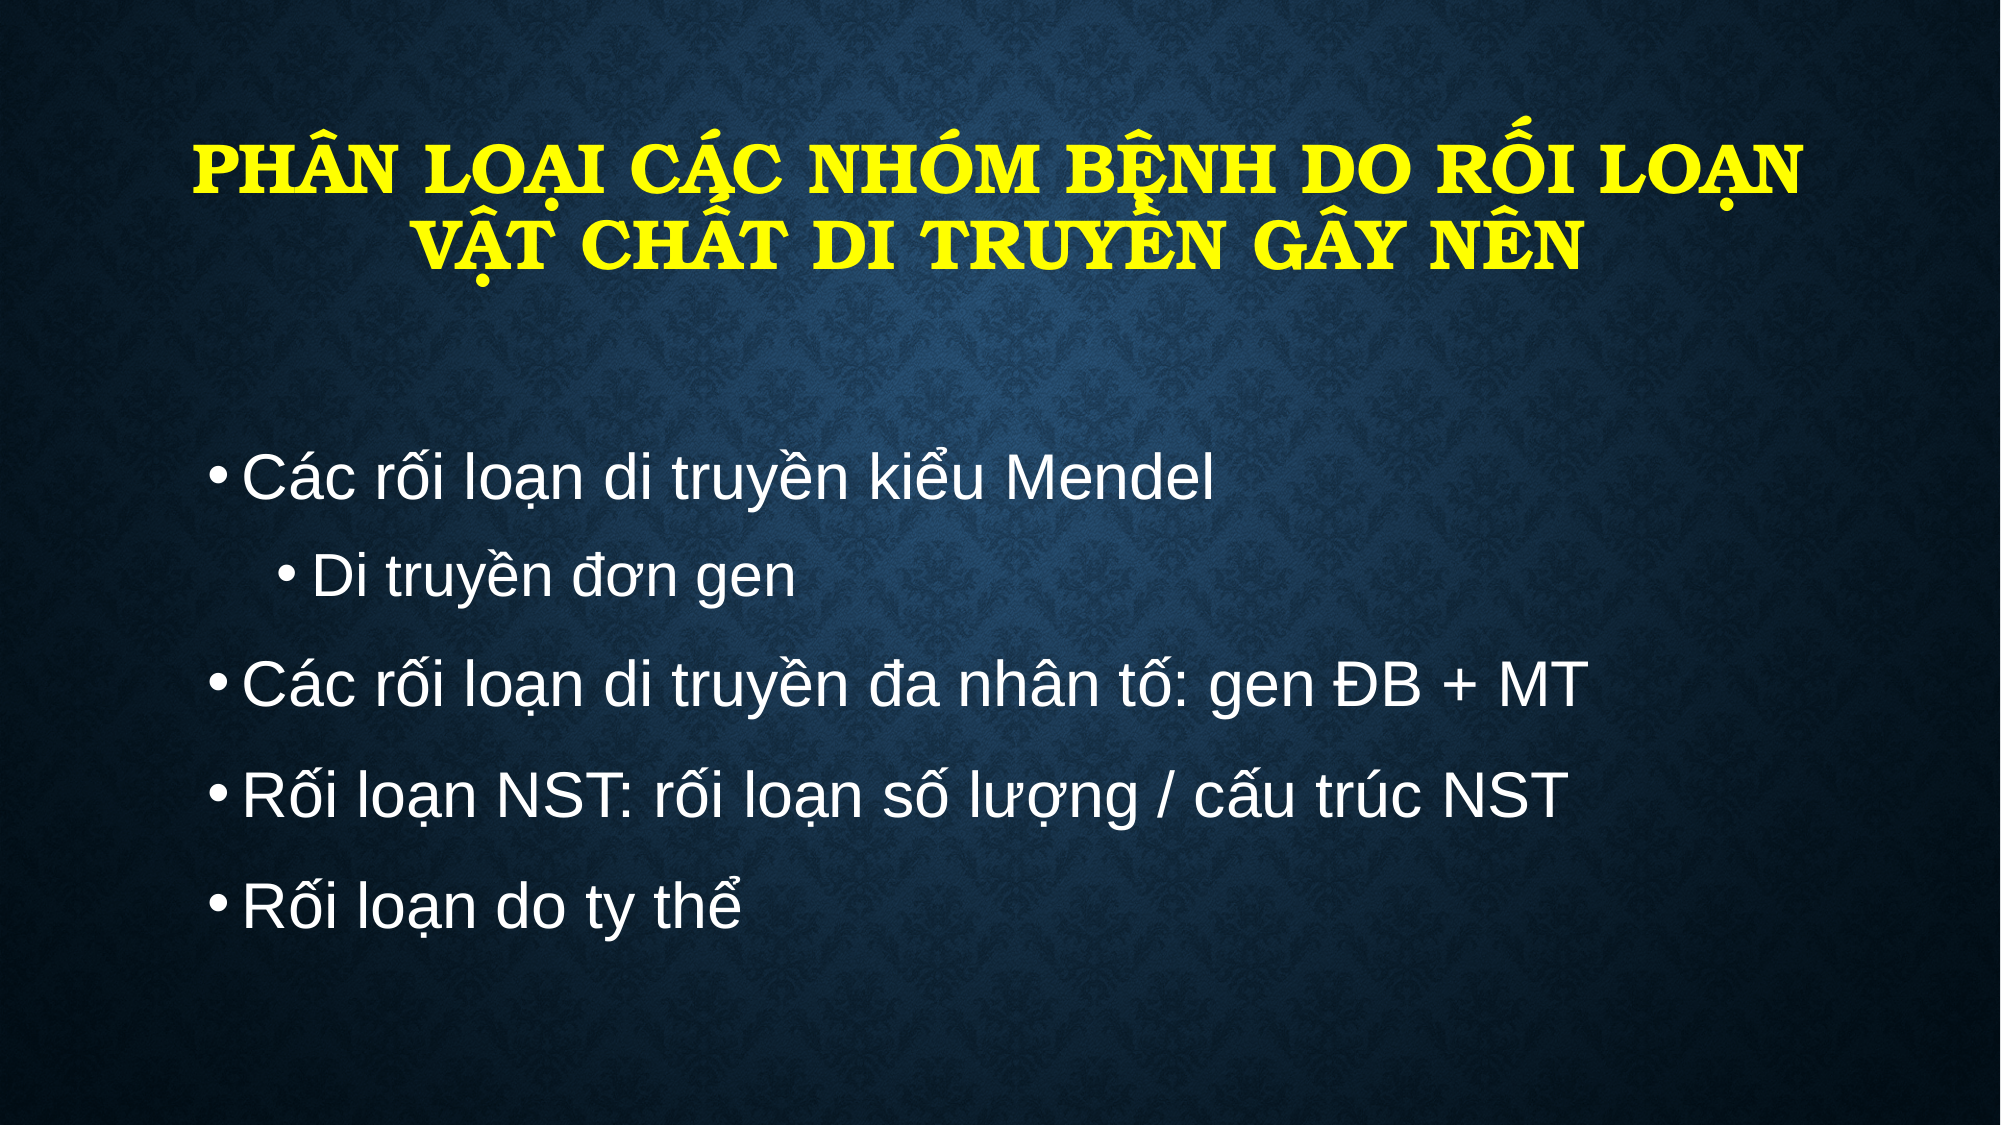

# Phân loại các nhóm bệnh do rối loạn vật chất di truyền gây nên
Các rối loạn di truyền kiểu Mendel
Di truyền đơn gen
Các rối loạn di truyền đa nhân tố: gen ĐB + MT
Rối loạn NST: rối loạn số lượng / cấu trúc NST
Rối loạn do ty thể